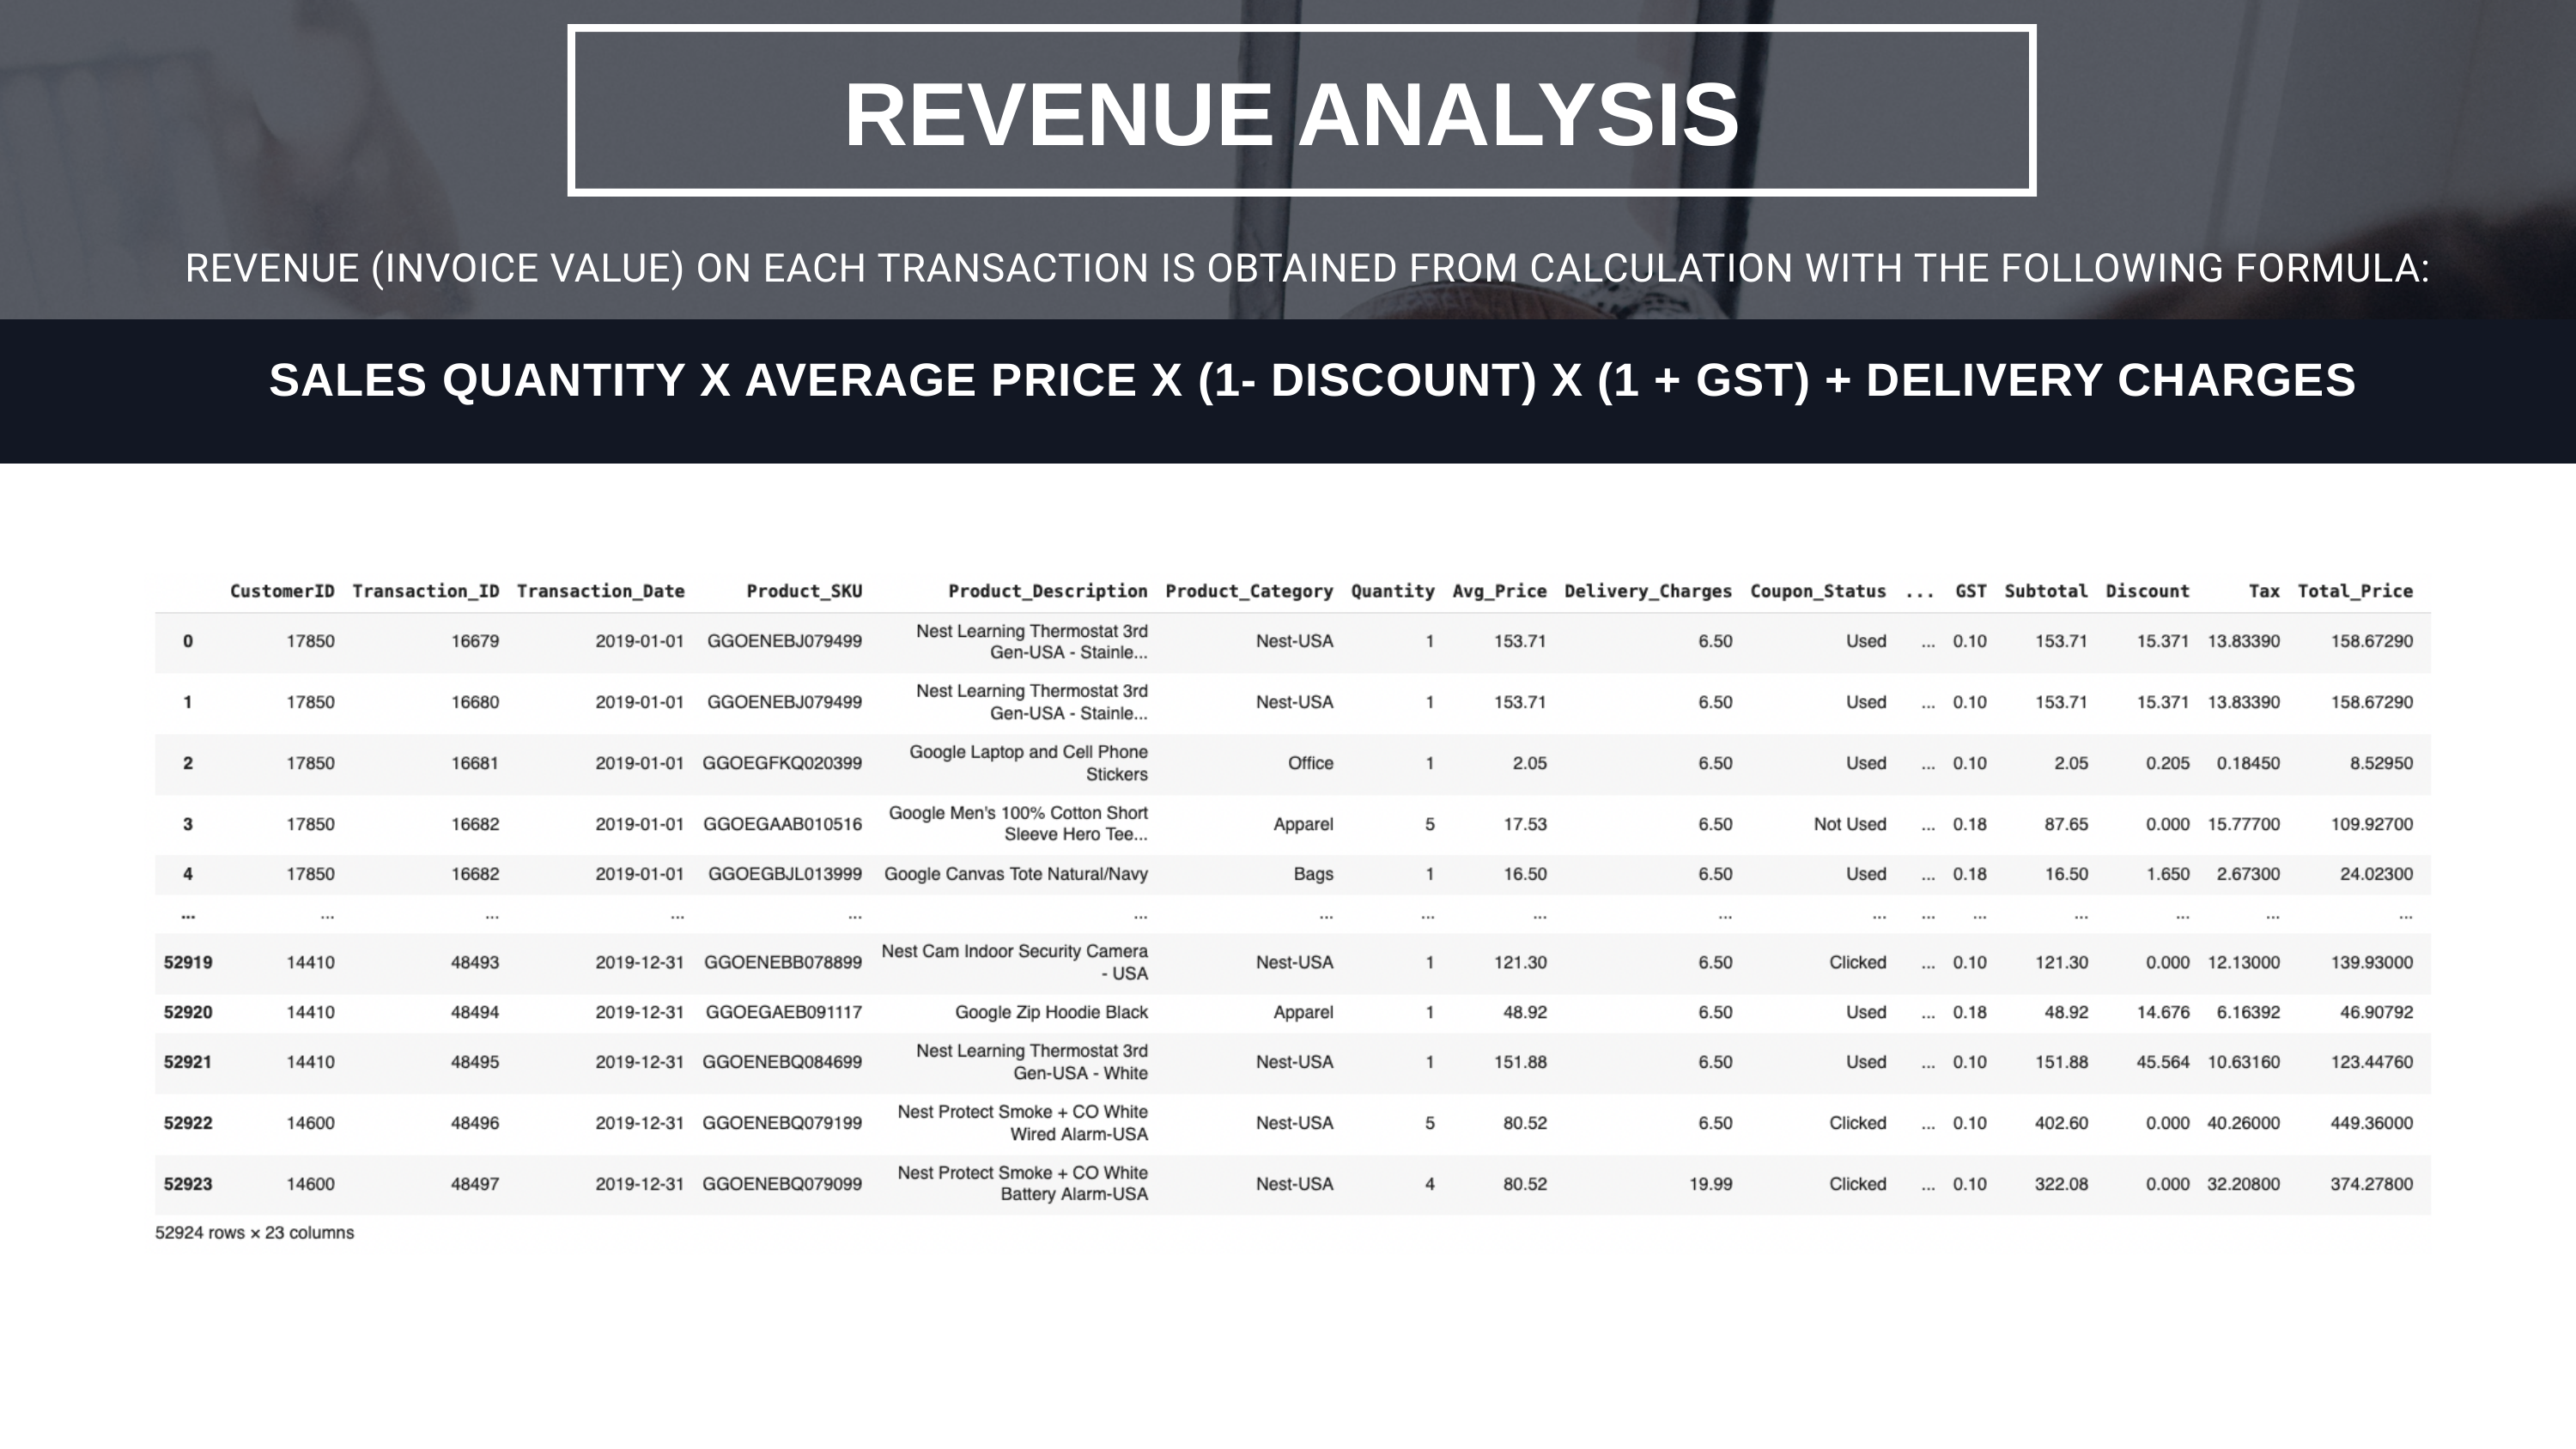

REVENUE ANALYSIS
REVENUE (INVOICE VALUE) ON EACH TRANSACTION IS OBTAINED FROM CALCULATION WITH THE FOLLOWING FORMULA:
SALES QUANTITY X AVERAGE PRICE X (1- DISCOUNT) X (1 + GST) + DELIVERY CHARGES